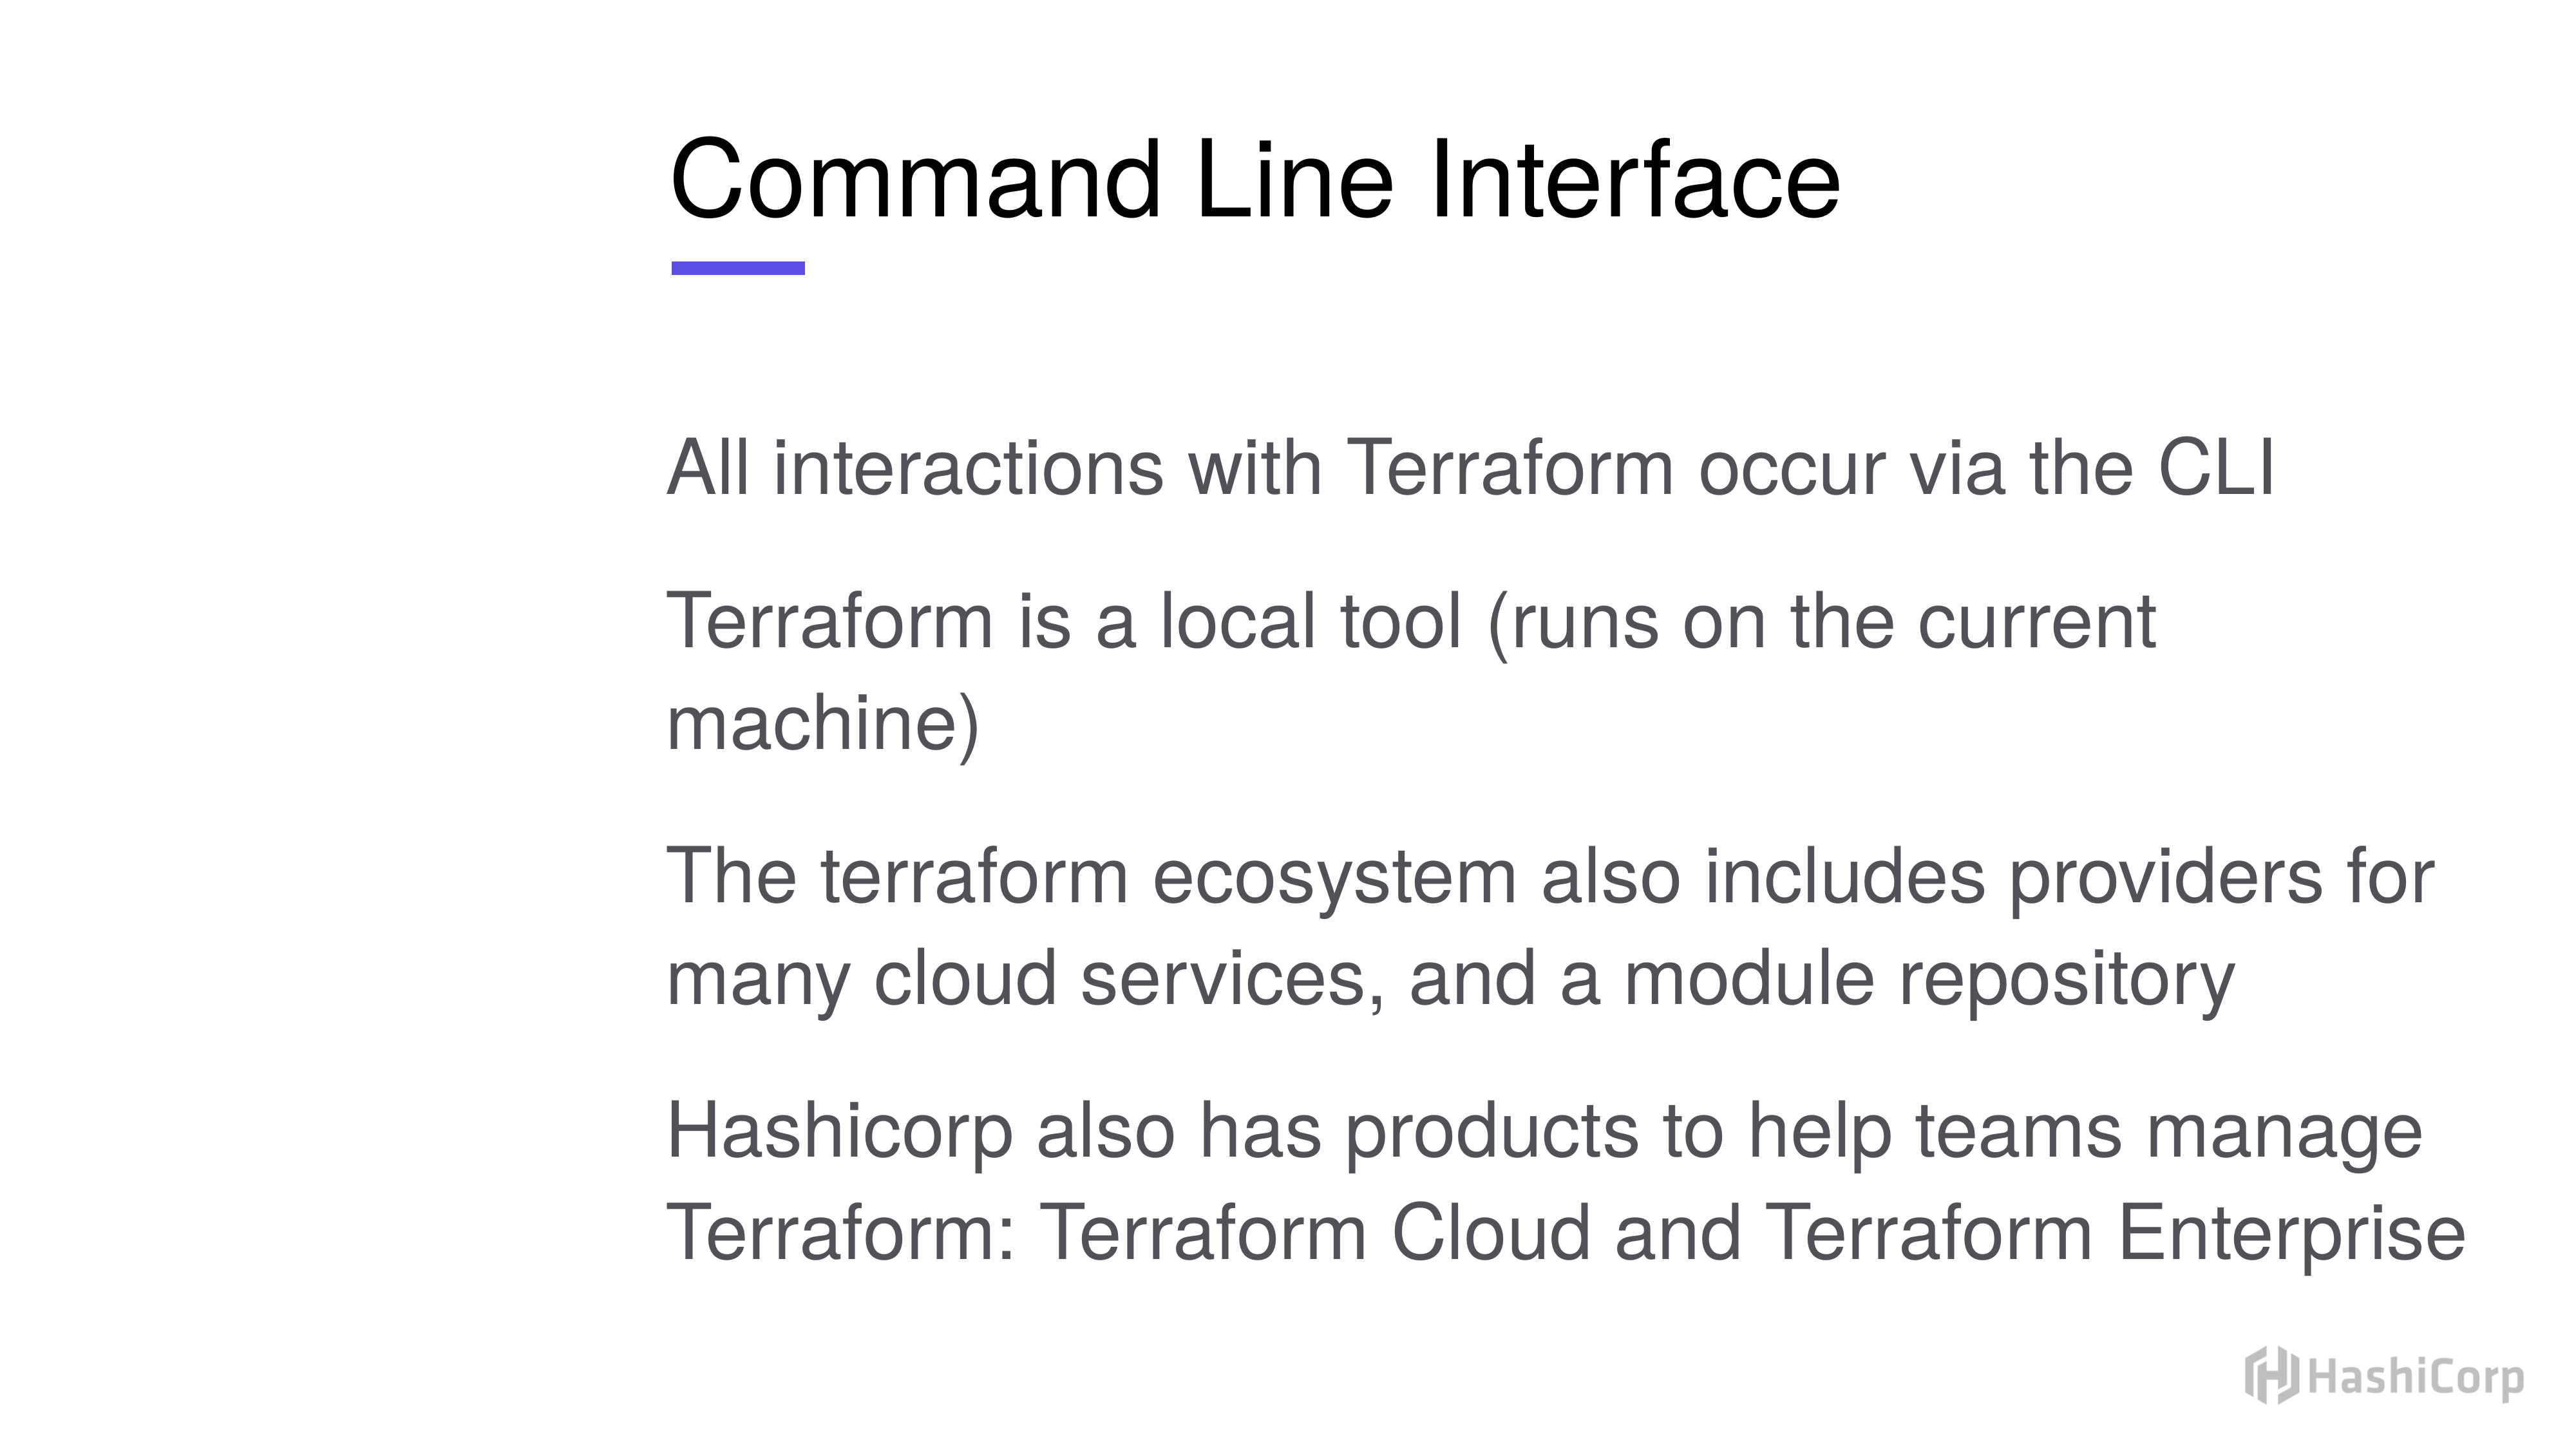

# Command Line Interface
All interactions with Terraform occur via the CLI
Terraform is a local tool (runs on the current machine)
The terraform ecosystem also includes providers for many cloud services, and a module repository
Hashicorp also has products to help teams manage Terraform: Terraform Cloud and Terraform Enterprise
37